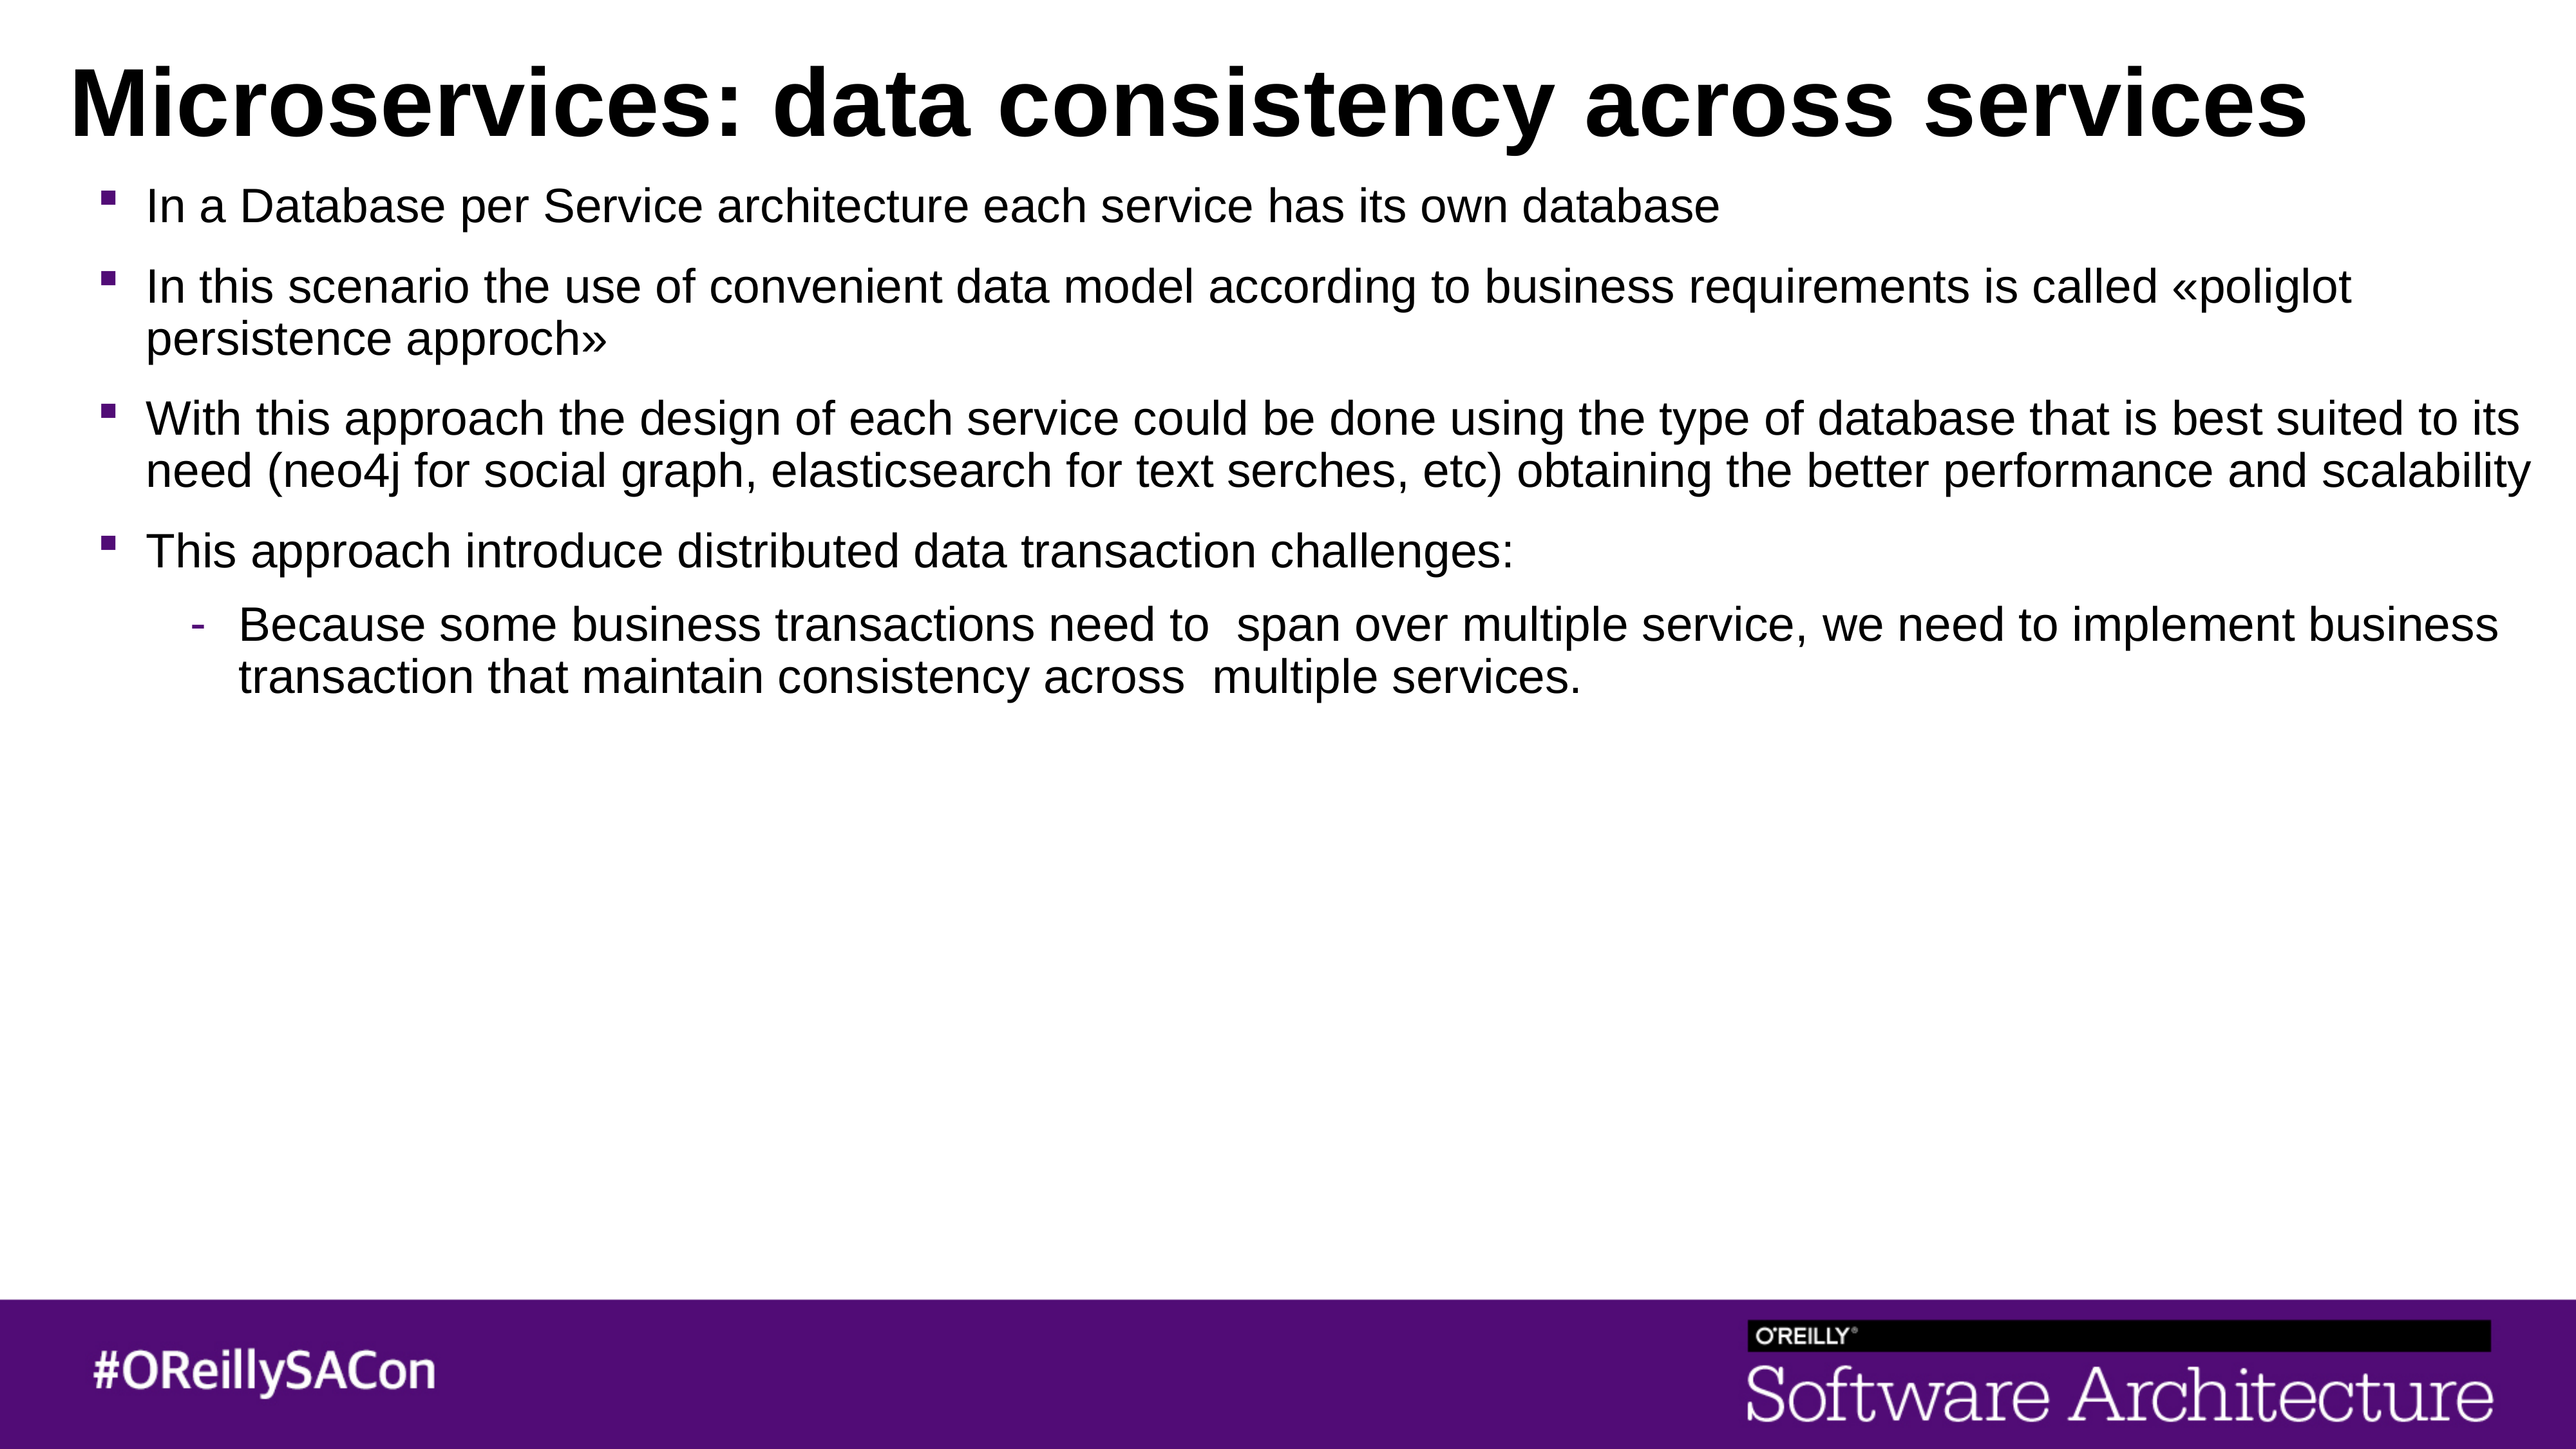

# Microservices: data consistency across services
In a Database per Service architecture each service has its own database
In this scenario the use of convenient data model according to business requirements is called «poliglot persistence approch»
With this approach the design of each service could be done using the type of database that is best suited to its need (neo4j for social graph, elasticsearch for text serches, etc) obtaining the better performance and scalability
This approach introduce distributed data transaction challenges:
Because some business transactions need to  span over multiple service, we need to implement business transaction that maintain consistency across  multiple services.